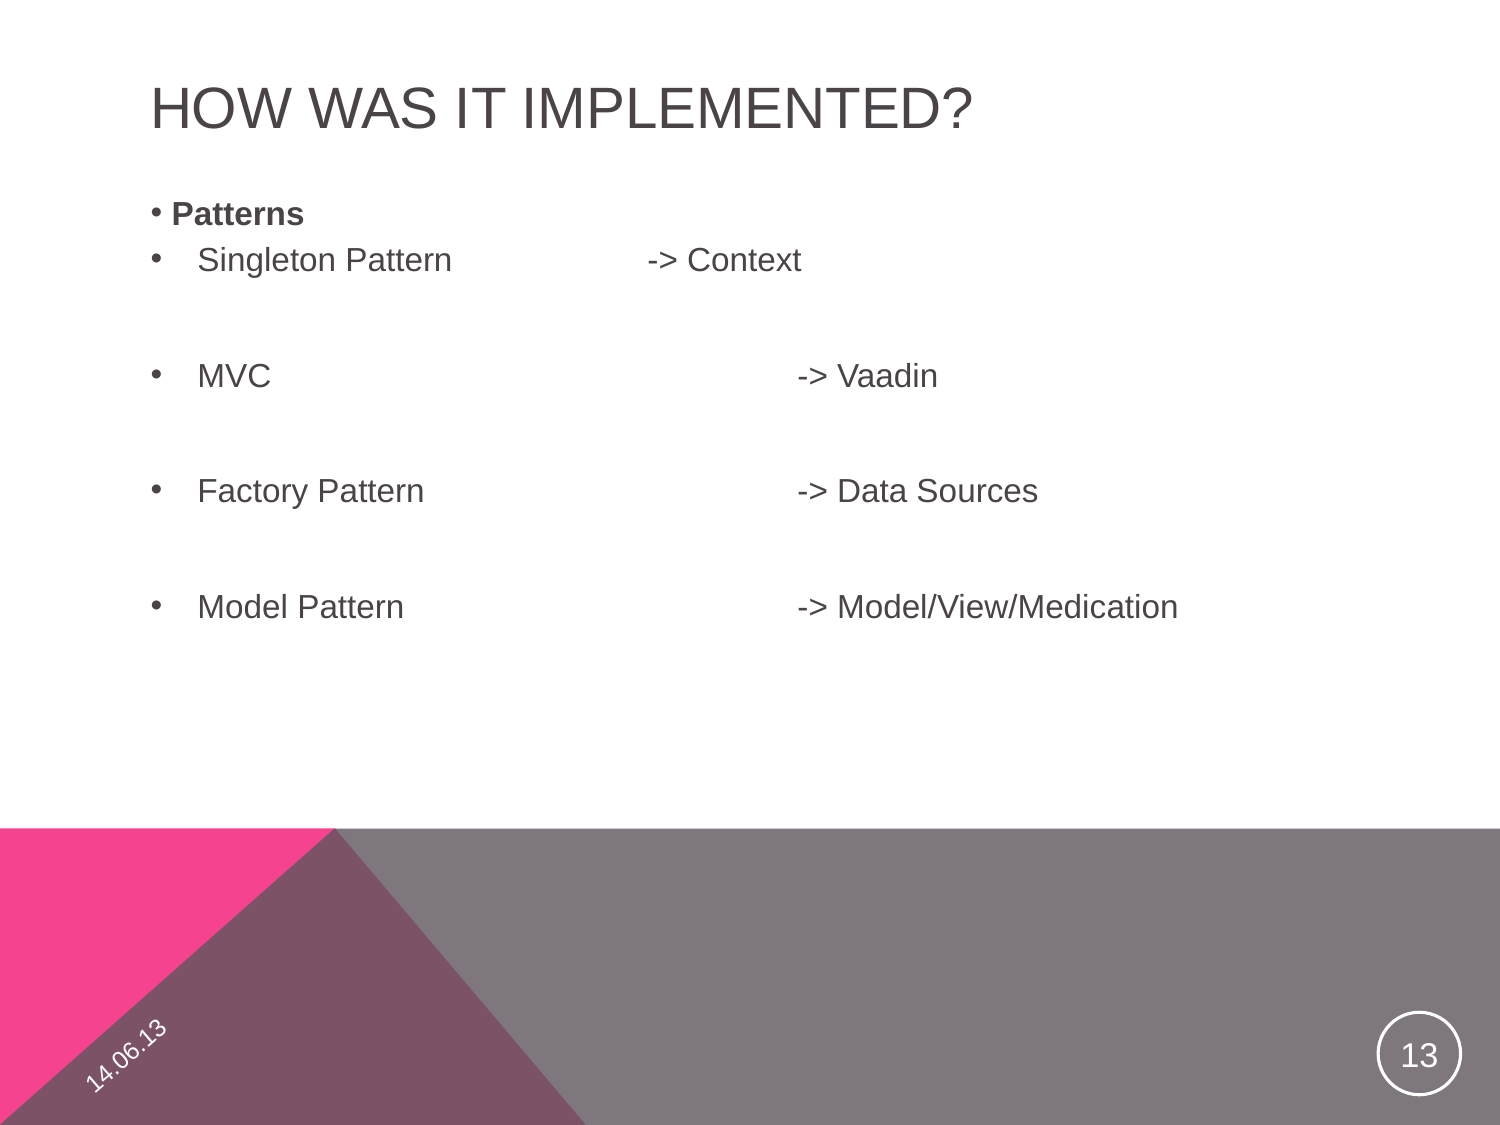

# How was it implemented?
 Patterns
Singleton Pattern 		-> Context

MVC				-> Vaadin

Factory Pattern 			-> Data Sources

Model Pattern			-> Model/View/Medication

14.06.13
13